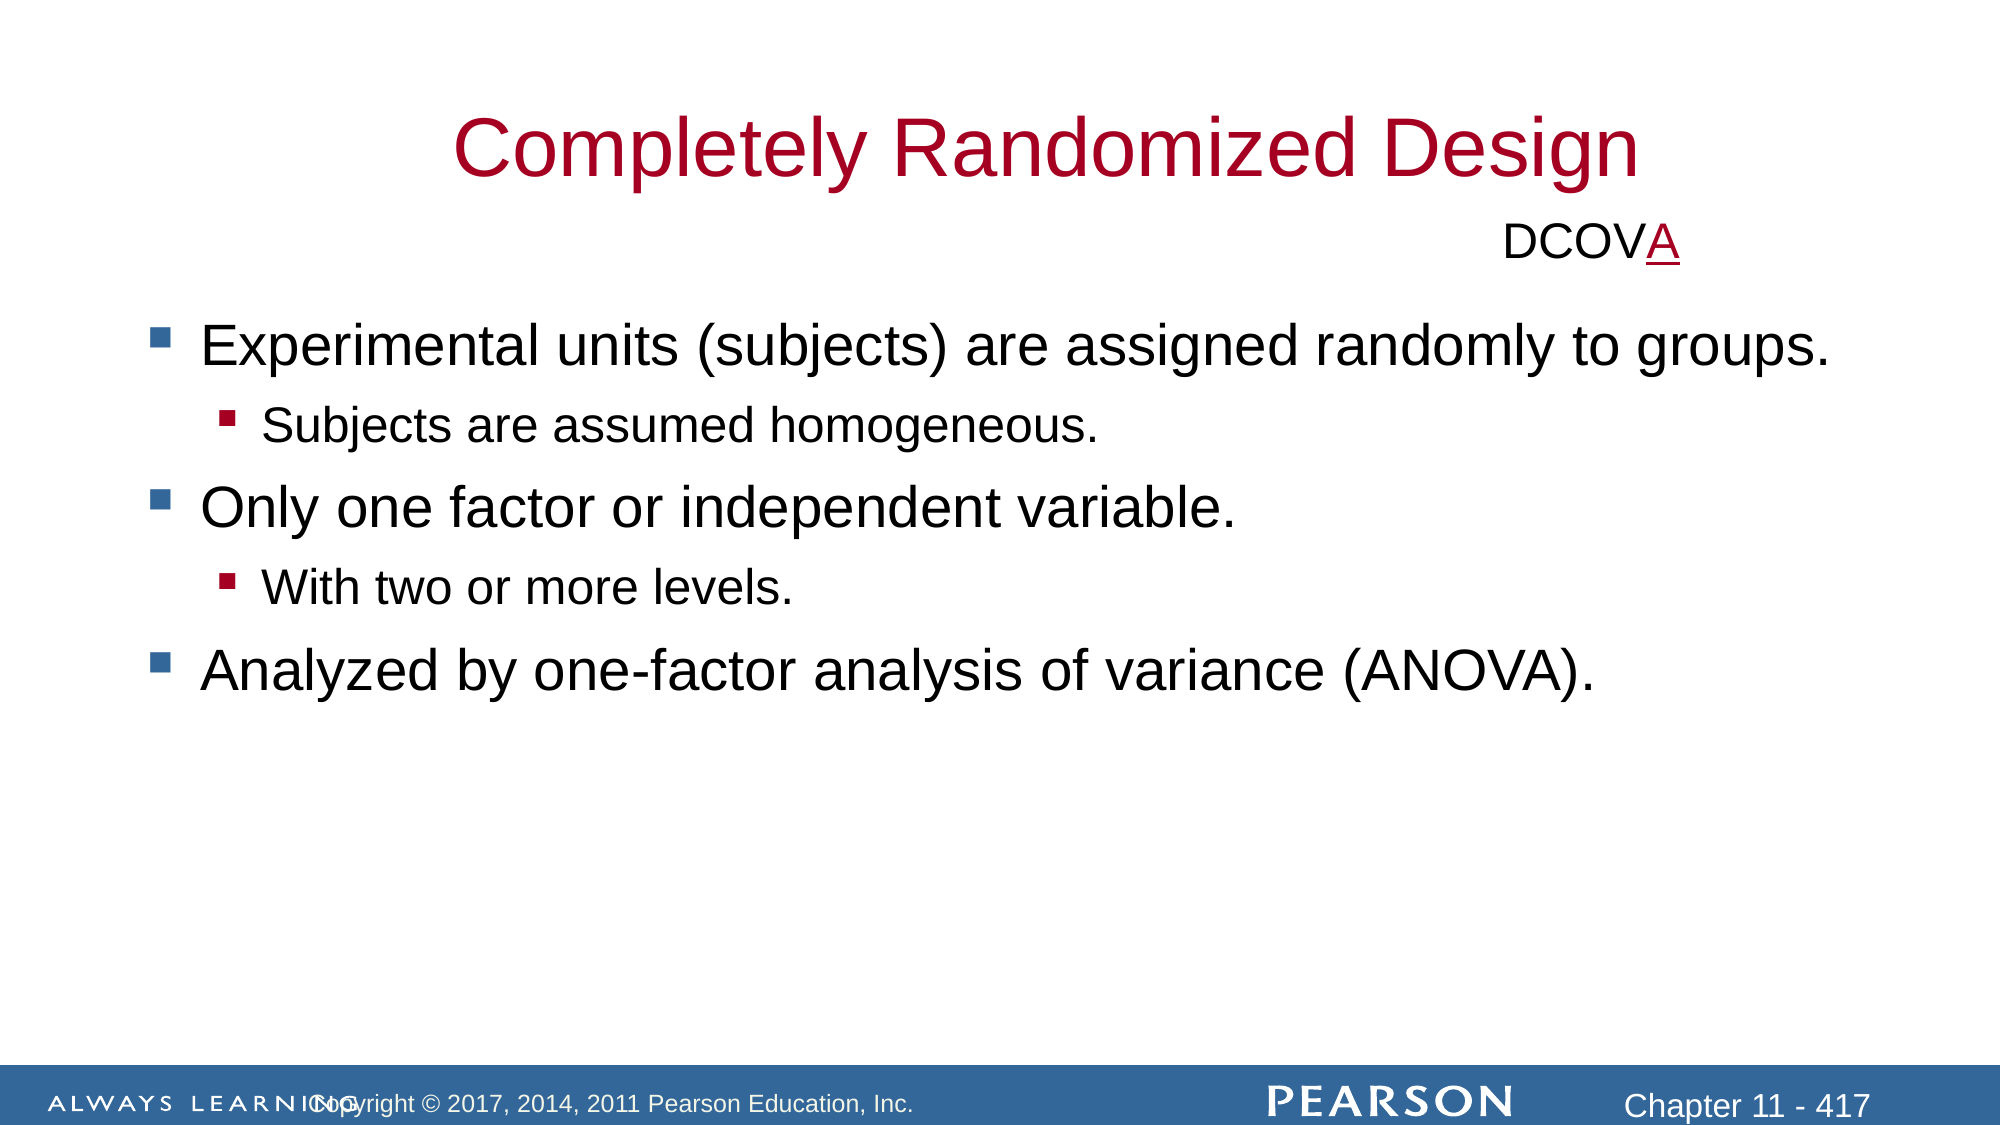

Experimental units (subjects) are assigned randomly to groups.
Subjects are assumed homogeneous.
Only one factor or independent variable.
With two or more levels.
Analyzed by one-factor analysis of variance (ANOVA).
Completely Randomized Design
DCOVA